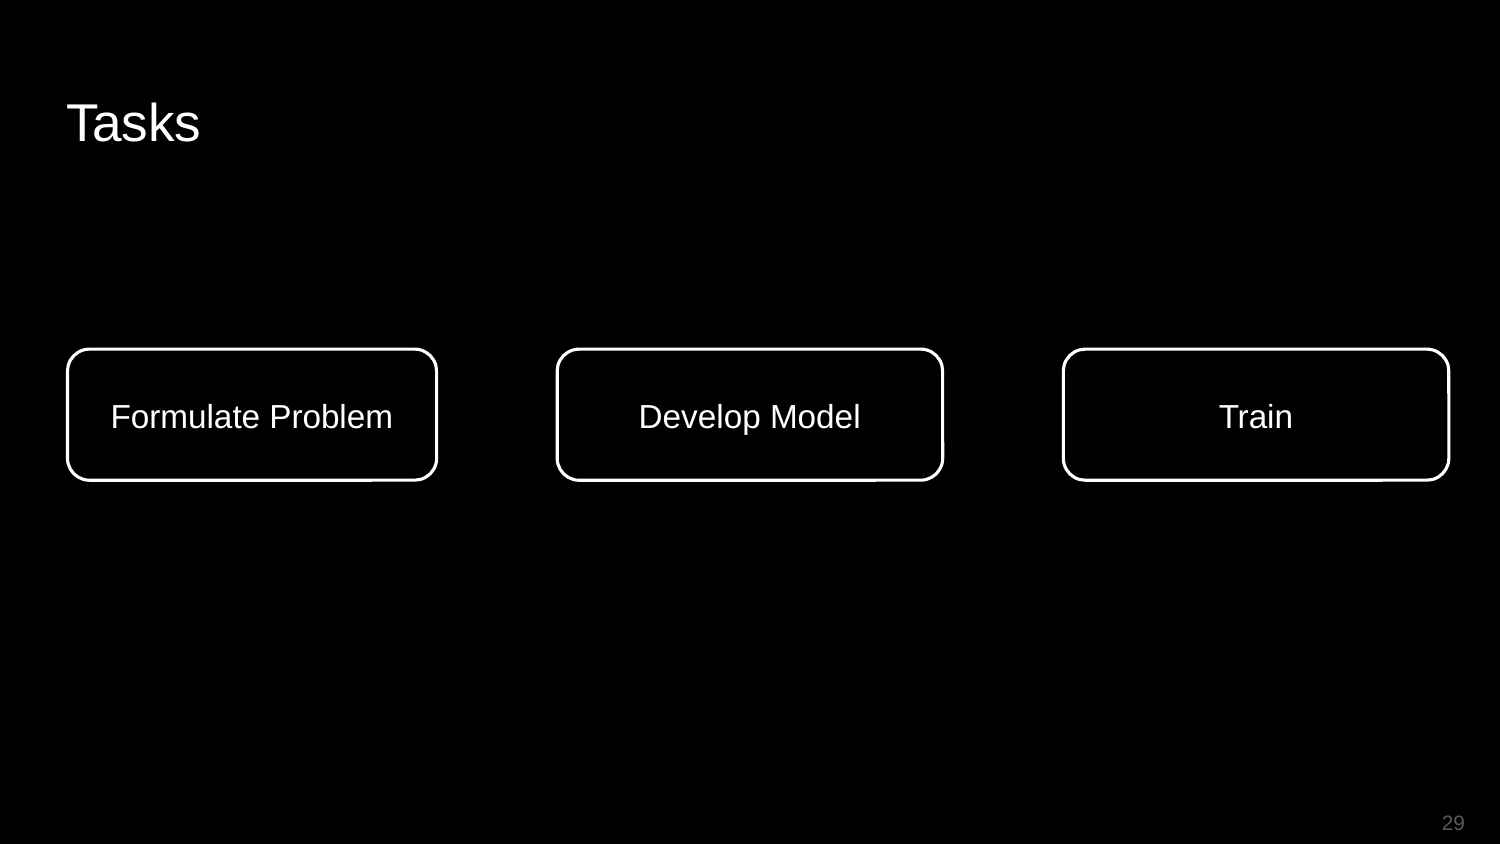

# Tasks
Formulate Problem
Develop Model
Train
29